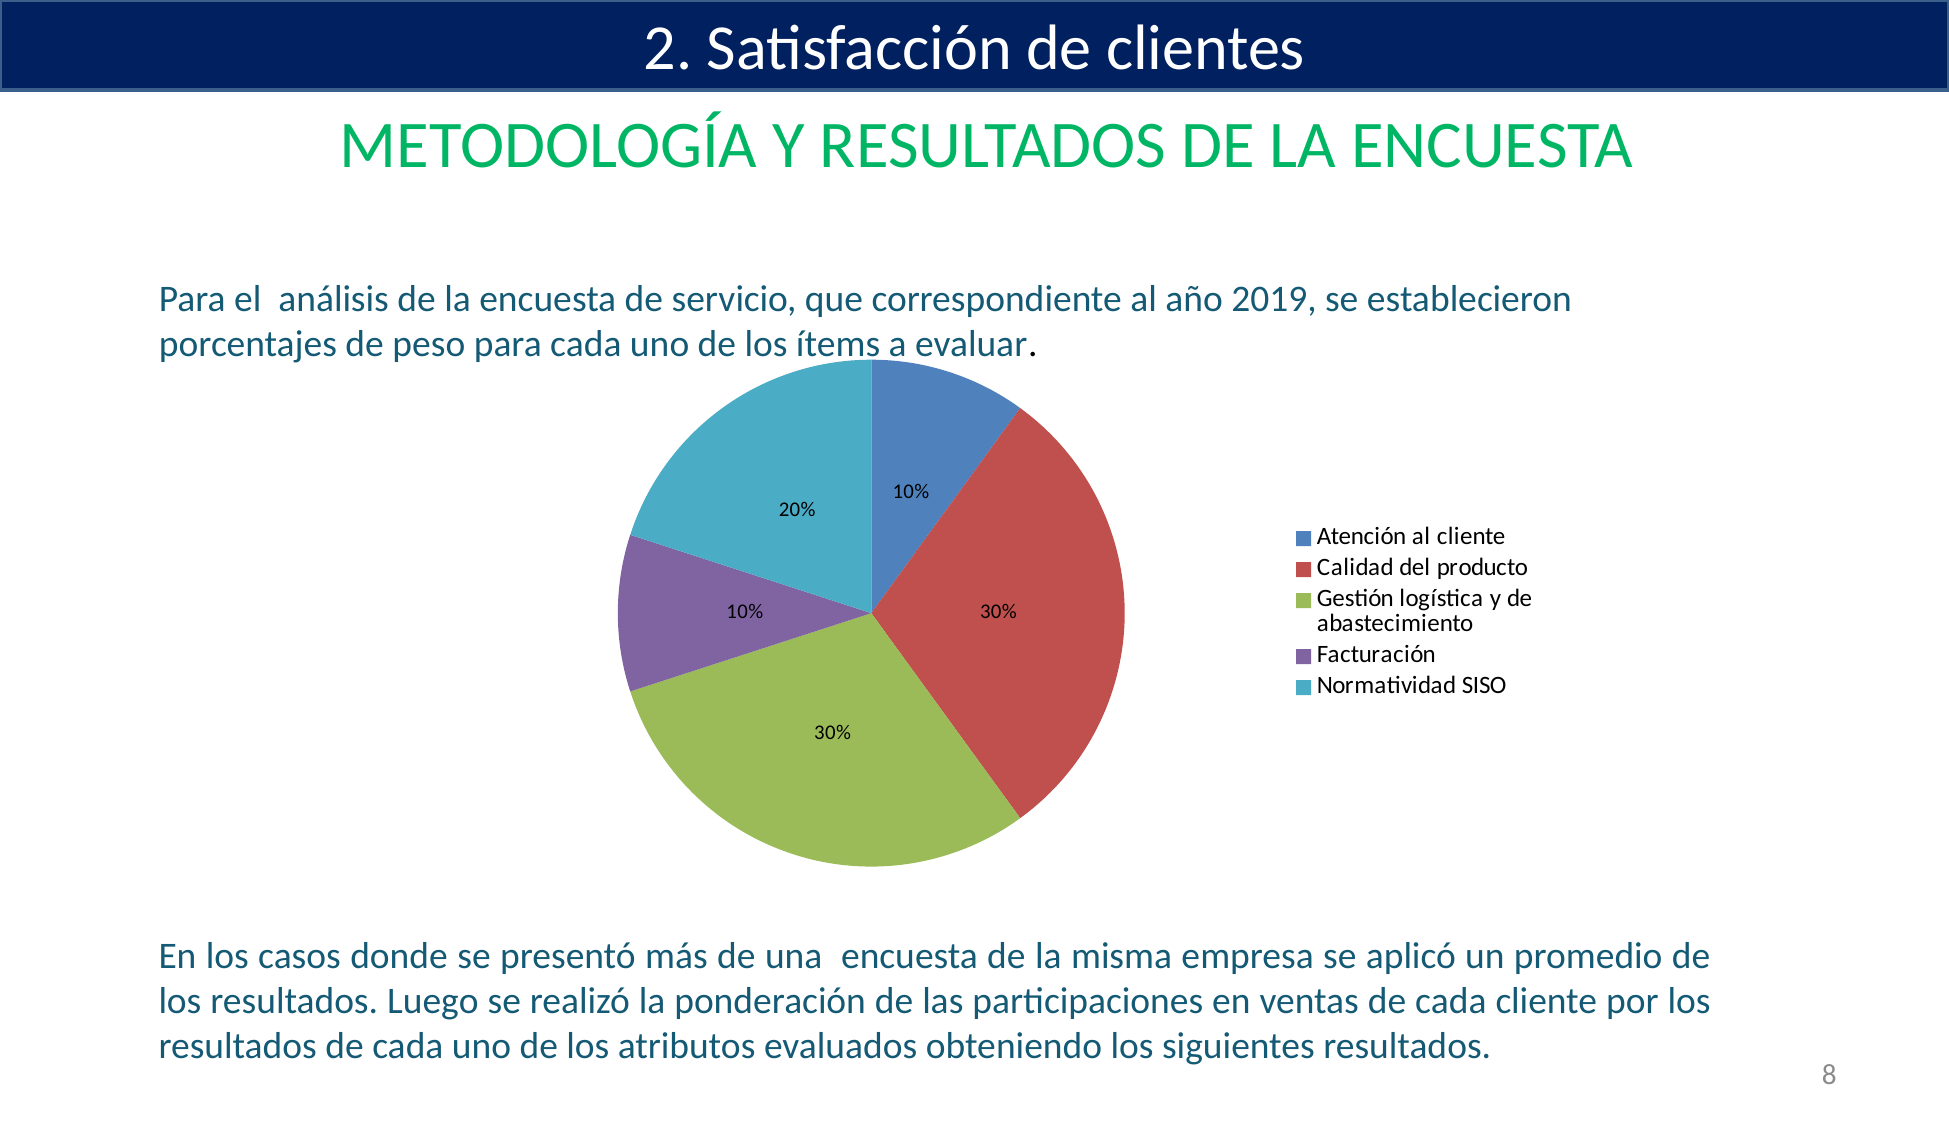

2. Satisfacción de clientes
 METODOLOGÍA Y RESULTADOS DE LA ENCUESTA
Para el  análisis de la encuesta de servicio, que correspondiente al año 2019, se establecieron  porcentajes de peso para cada uno de los ítems a evaluar.

### Chart

| Category |  |
|---|---|
| Atención al cliente | 0.1 |
| Calidad del producto  | 0.3 |
| Gestión logística y de abastecimiento | 0.3 |
| Facturación | 0.1 |
| Normatividad SISO | 0.2 |
En los casos donde se presentó más de una  encuesta de la misma empresa se aplicó un promedio de los resultados. Luego se realizó la ponderación de las participaciones en ventas de cada cliente por los resultados de cada uno de los atributos evaluados obteniendo los siguientes resultados.
8